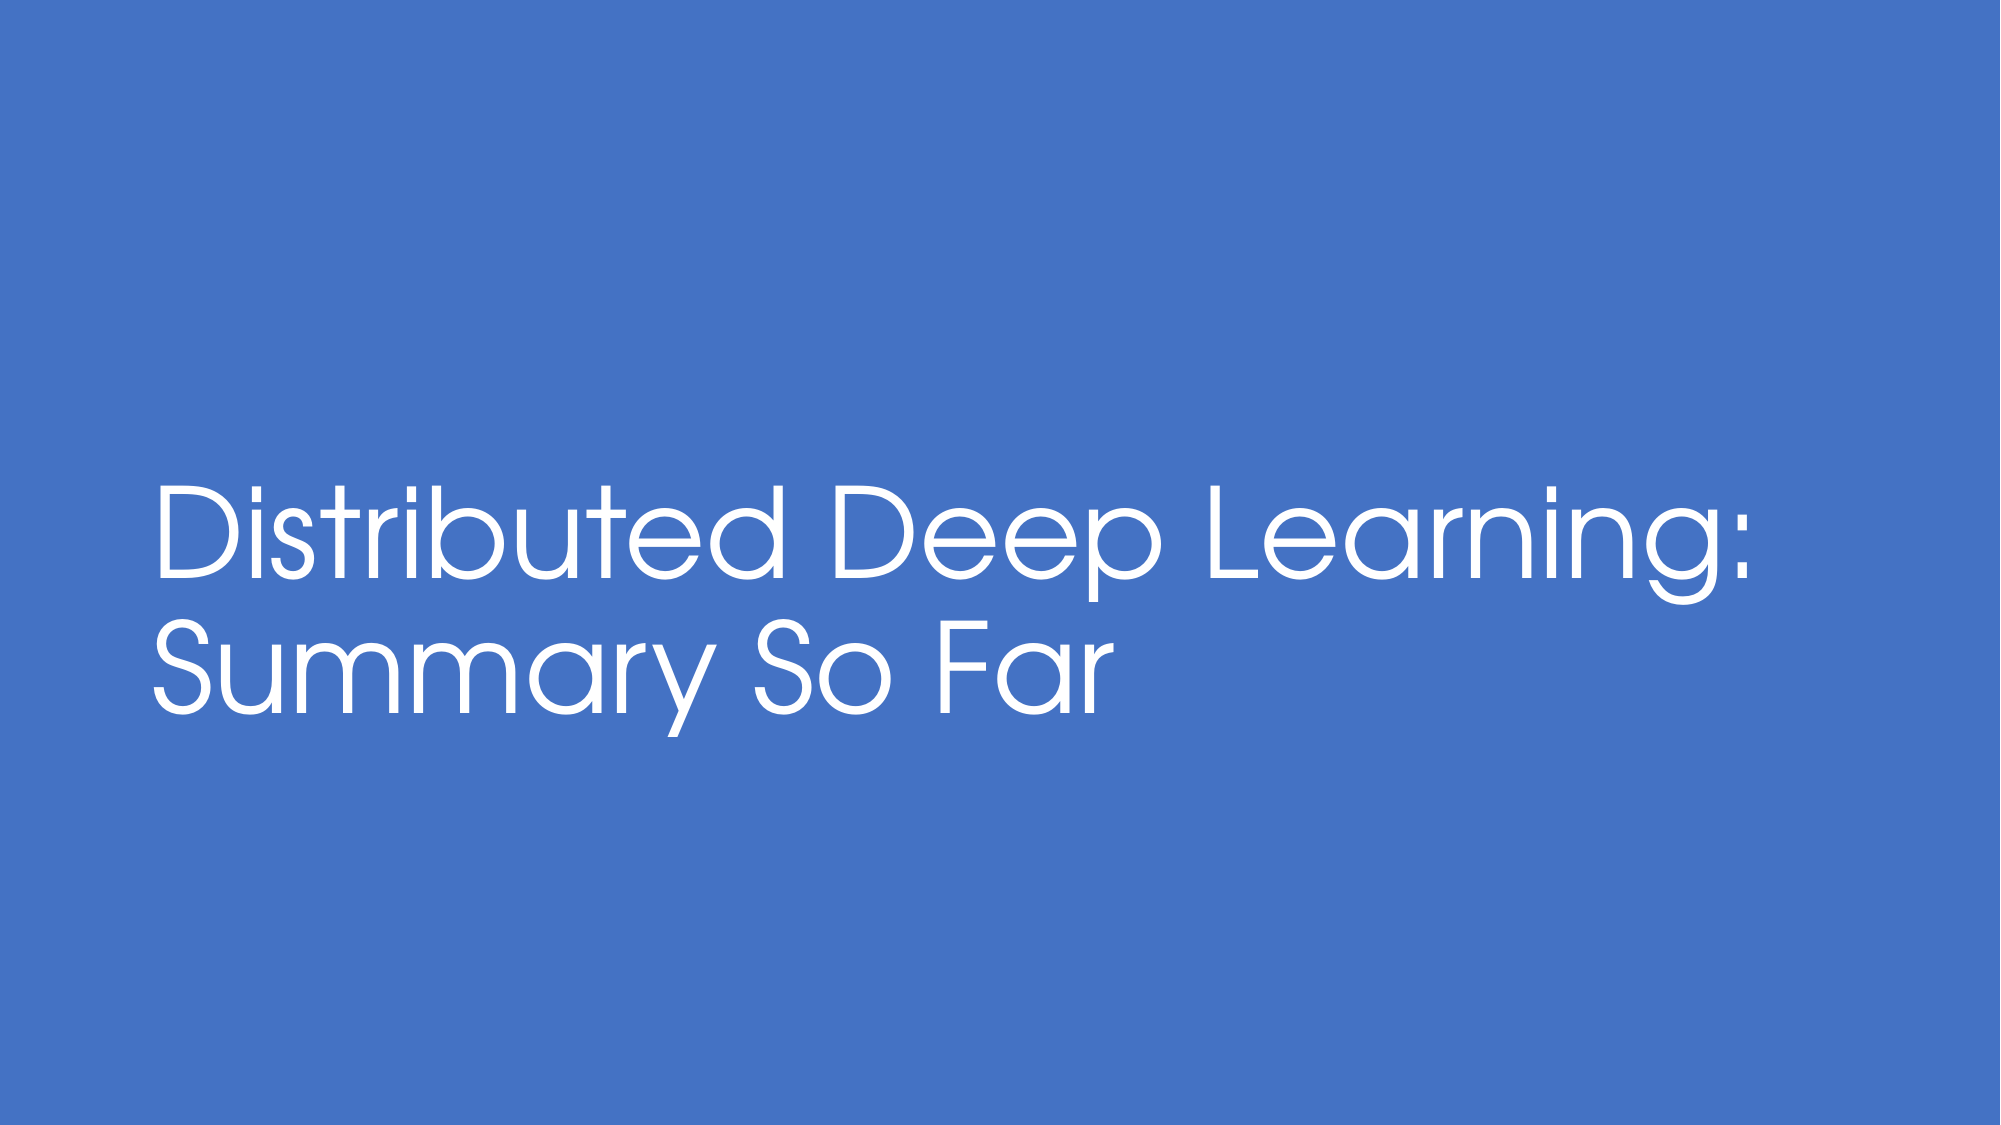

# Distributed Deep Learning: Summary So Far